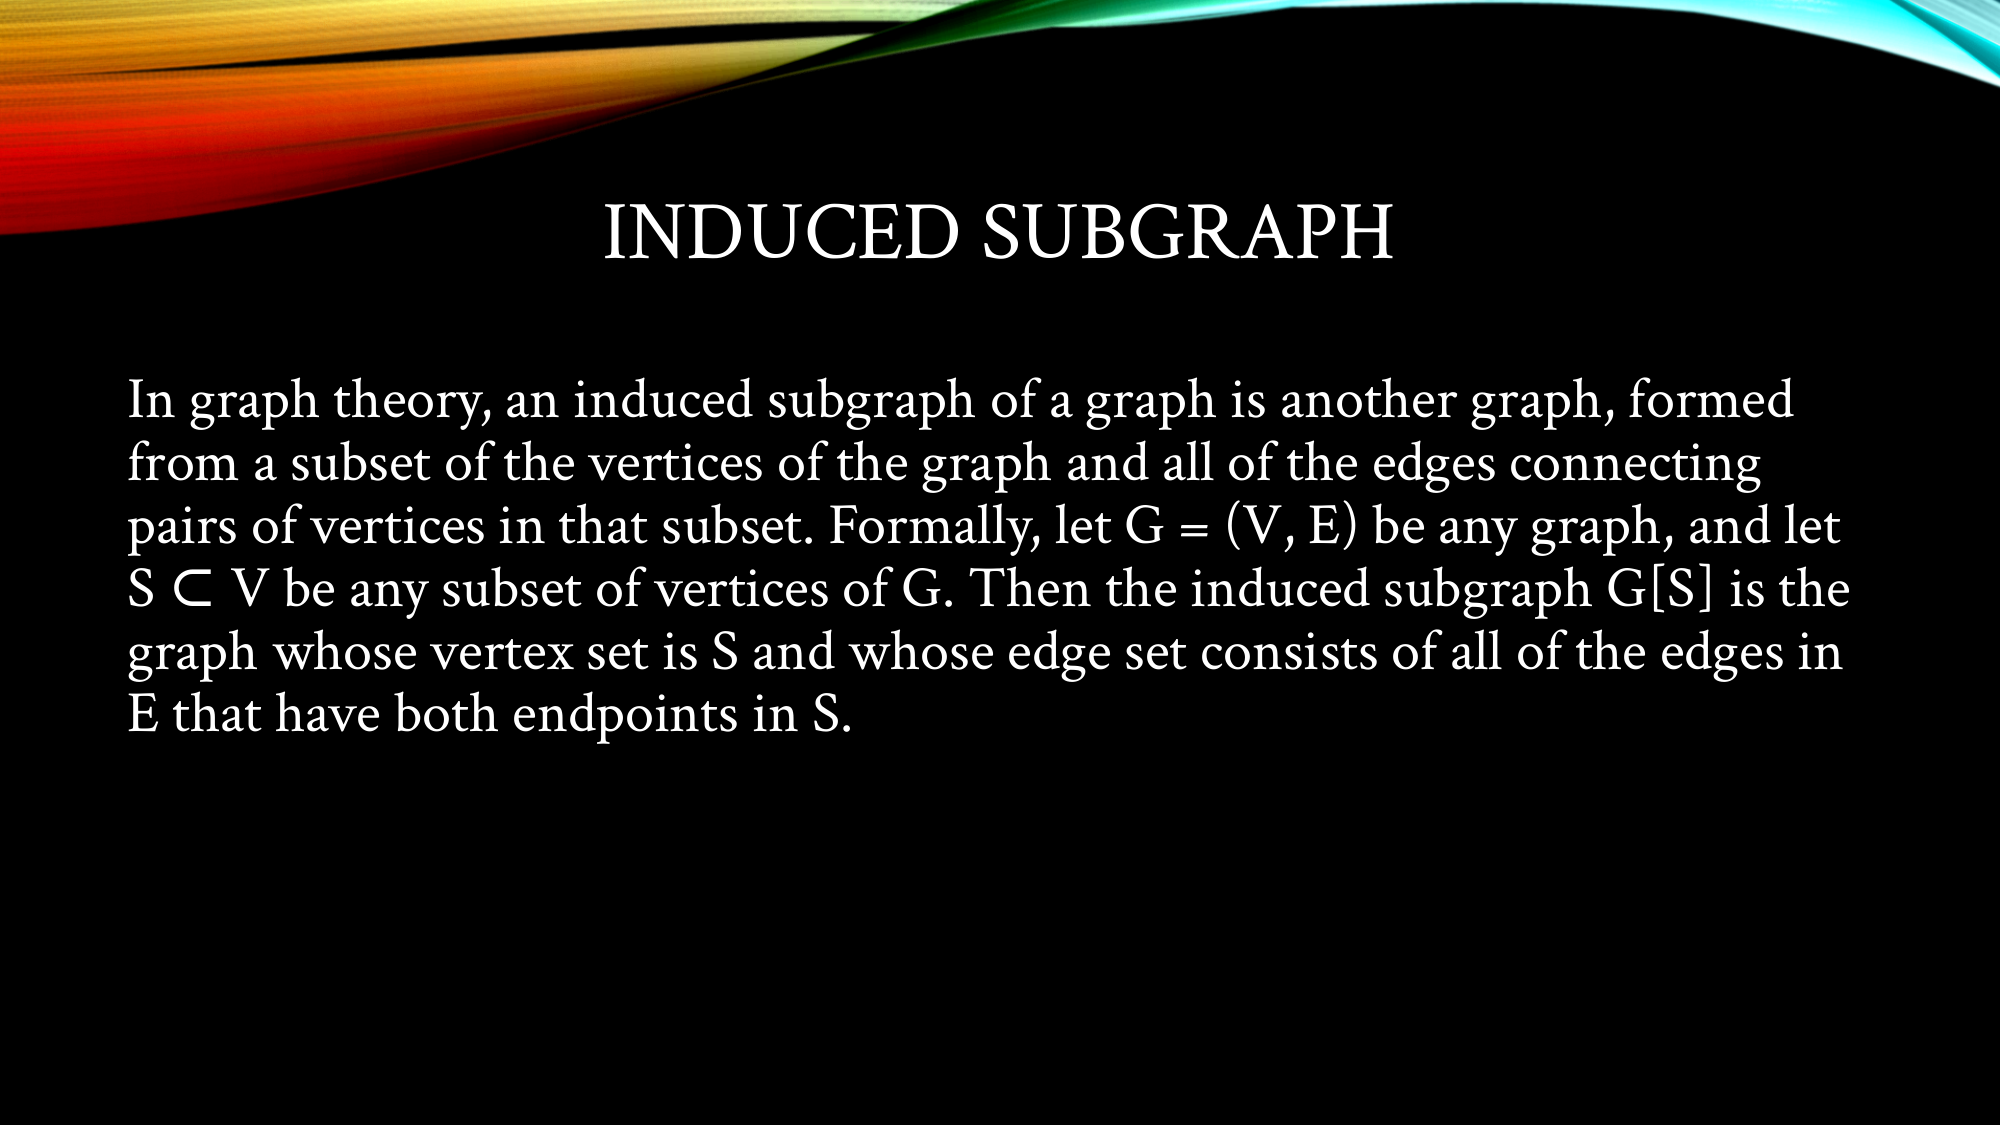

# Induced subgraph
In graph theory, an induced subgraph of a graph is another graph, formed from a subset of the vertices of the graph and all of the edges connecting pairs of vertices in that subset. Formally, let G = (V, E) be any graph, and let S ⊂ V be any subset of vertices of G. Then the induced subgraph G[S] is the graph whose vertex set is S and whose edge set consists of all of the edges in E that have both endpoints in S.